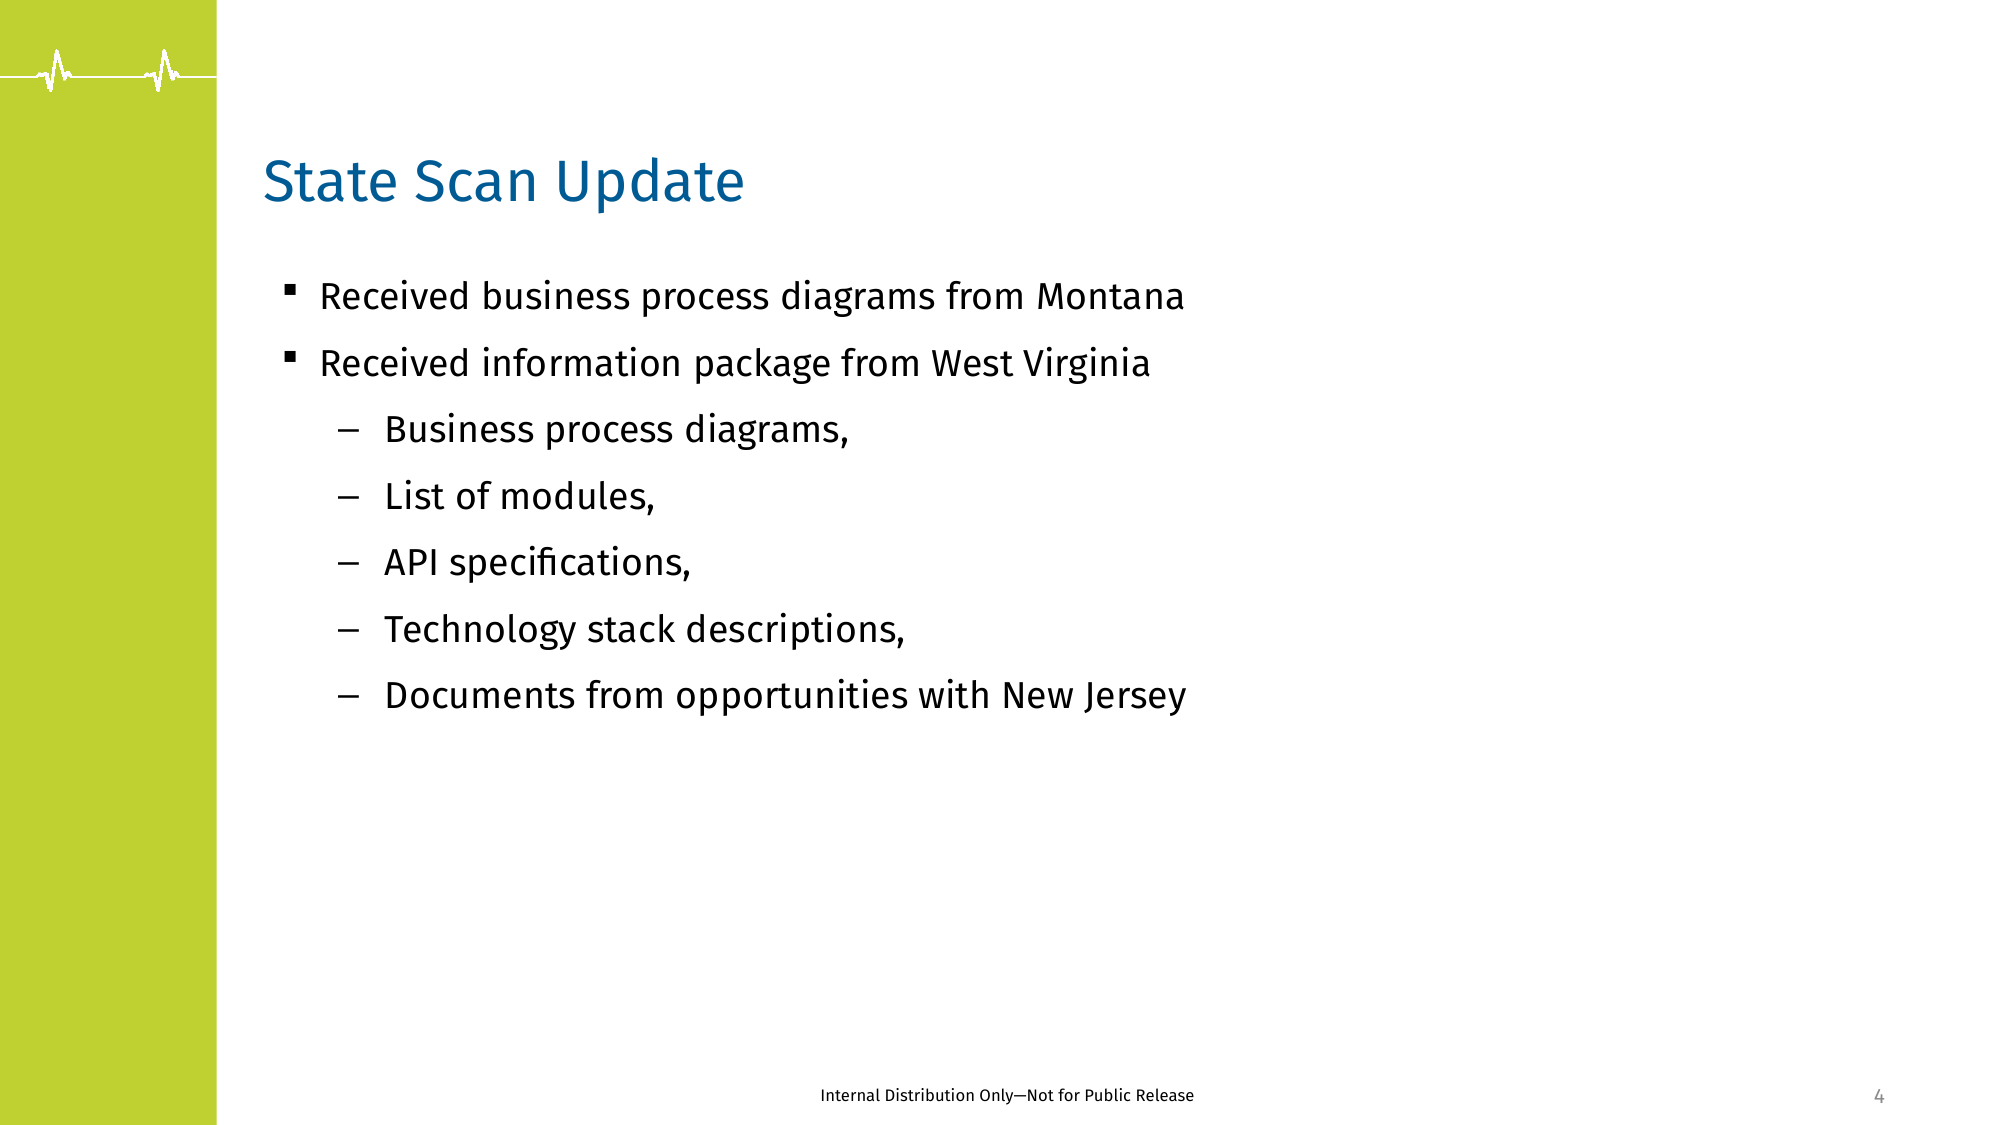

# State Scan Update
Received business process diagrams from Montana
Received information package from West Virginia
Business process diagrams,
List of modules,
API specifications,
Technology stack descriptions,
Documents from opportunities with New Jersey
4